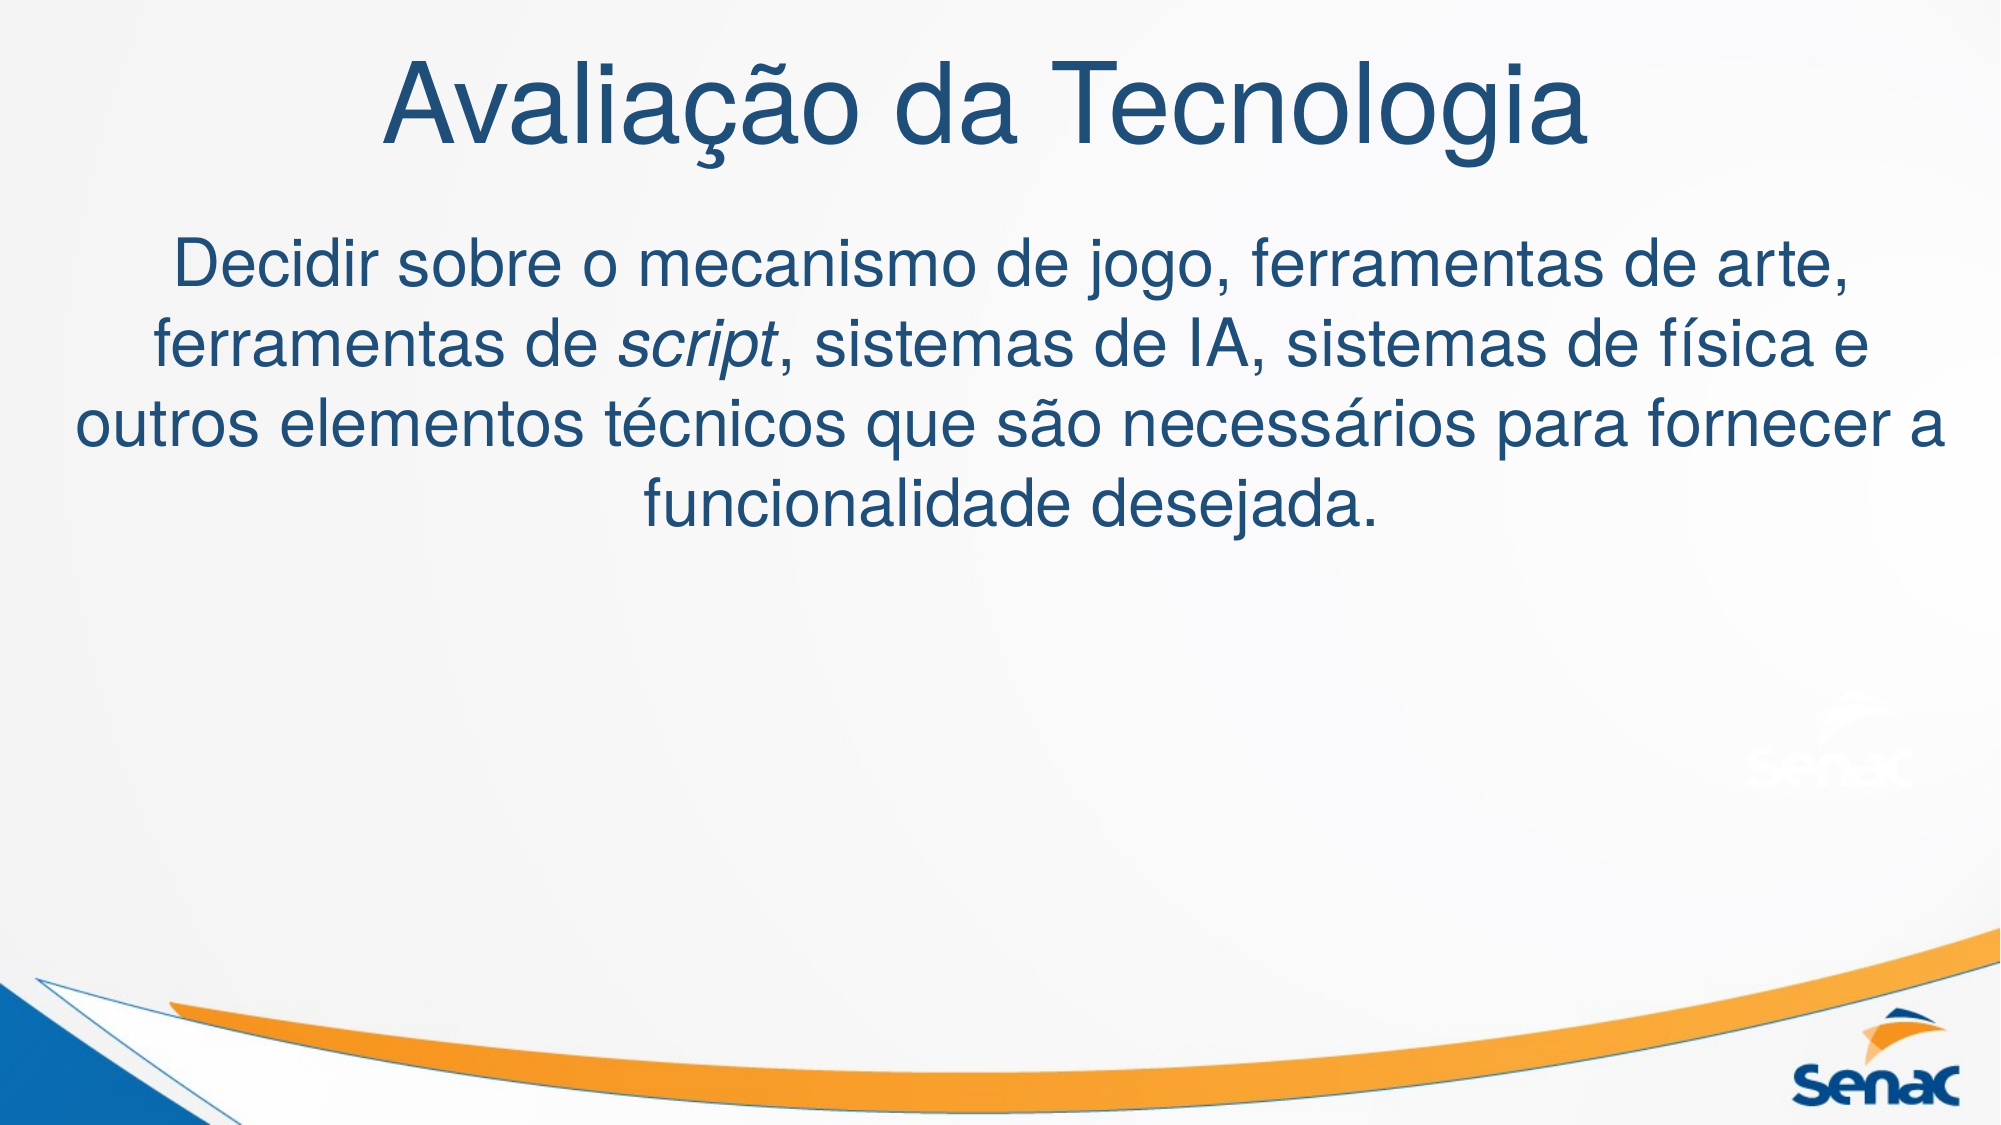

# Avaliação da Tecnologia
Decidir sobre o mecanismo de jogo, ferramentas de arte, ferramentas de script, sistemas de IA, sistemas de física e outros elementos técnicos que são necessários para fornecer a funcionalidade desejada.